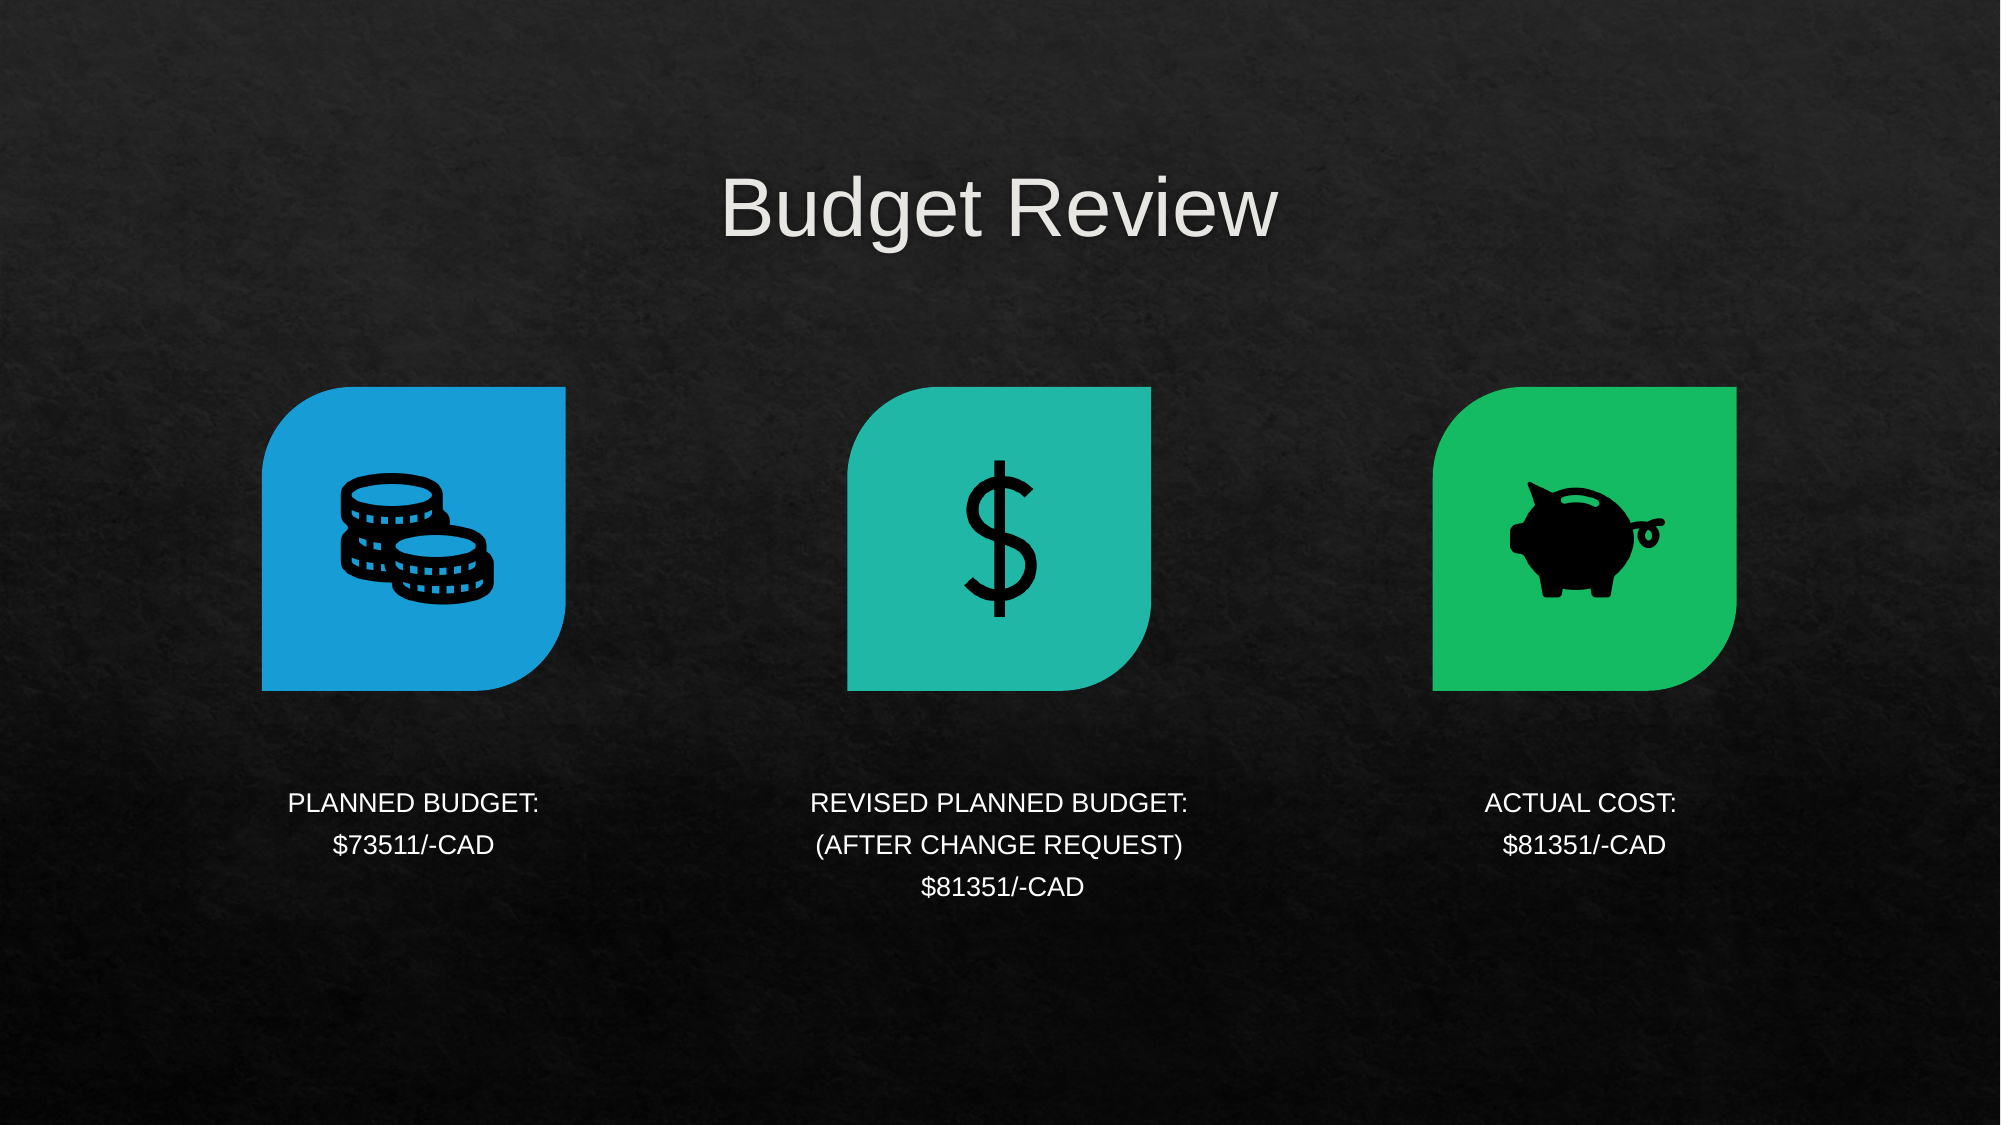

# Budget Review
Planned Budget:
$73511/-CAD
Revised Planned Budget:
(After change request)
 $81351/-CAD
Actual Cost:
$81351/-CAD